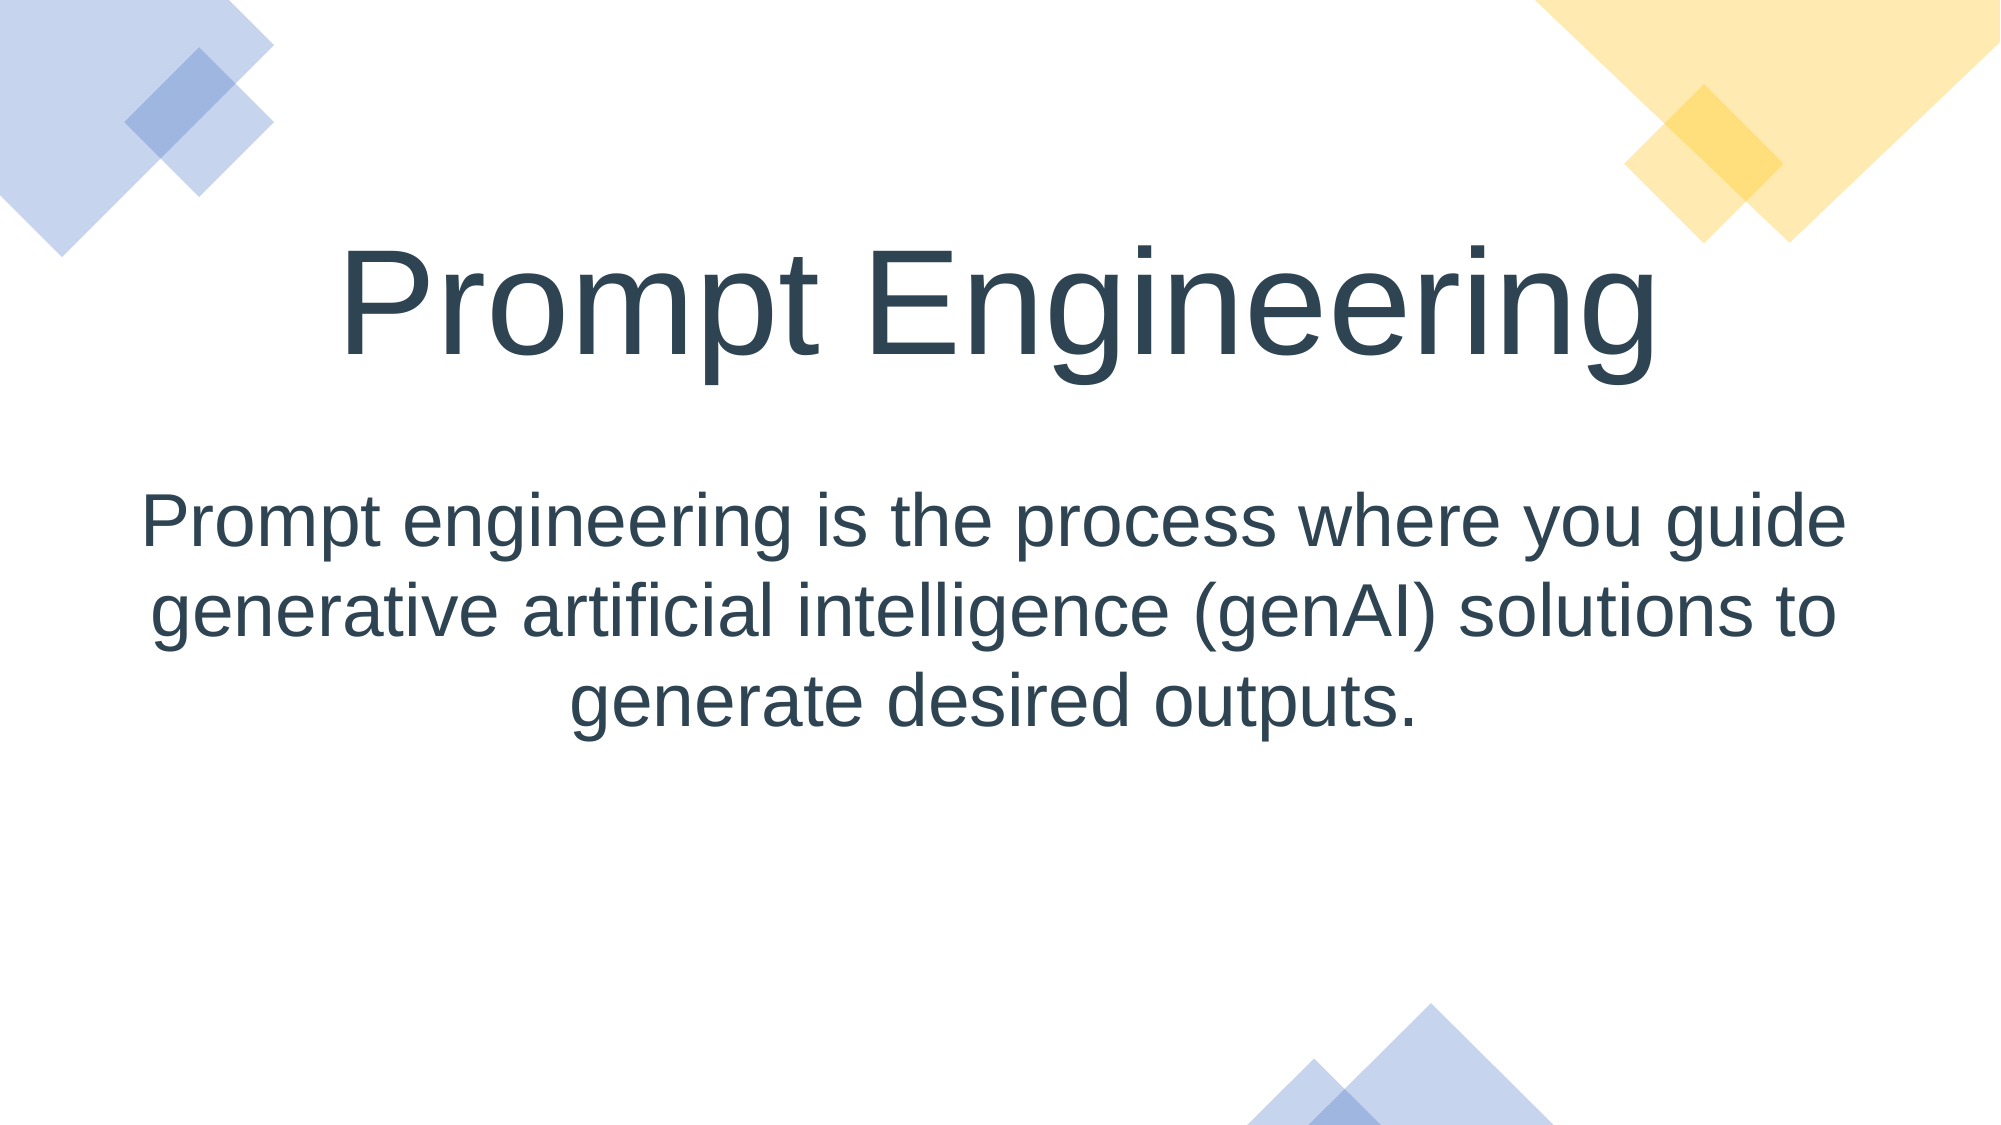

Prompt Engineering
Prompt engineering is the process where you guide generative artificial intelligence (genAI) solutions to generate desired outputs.